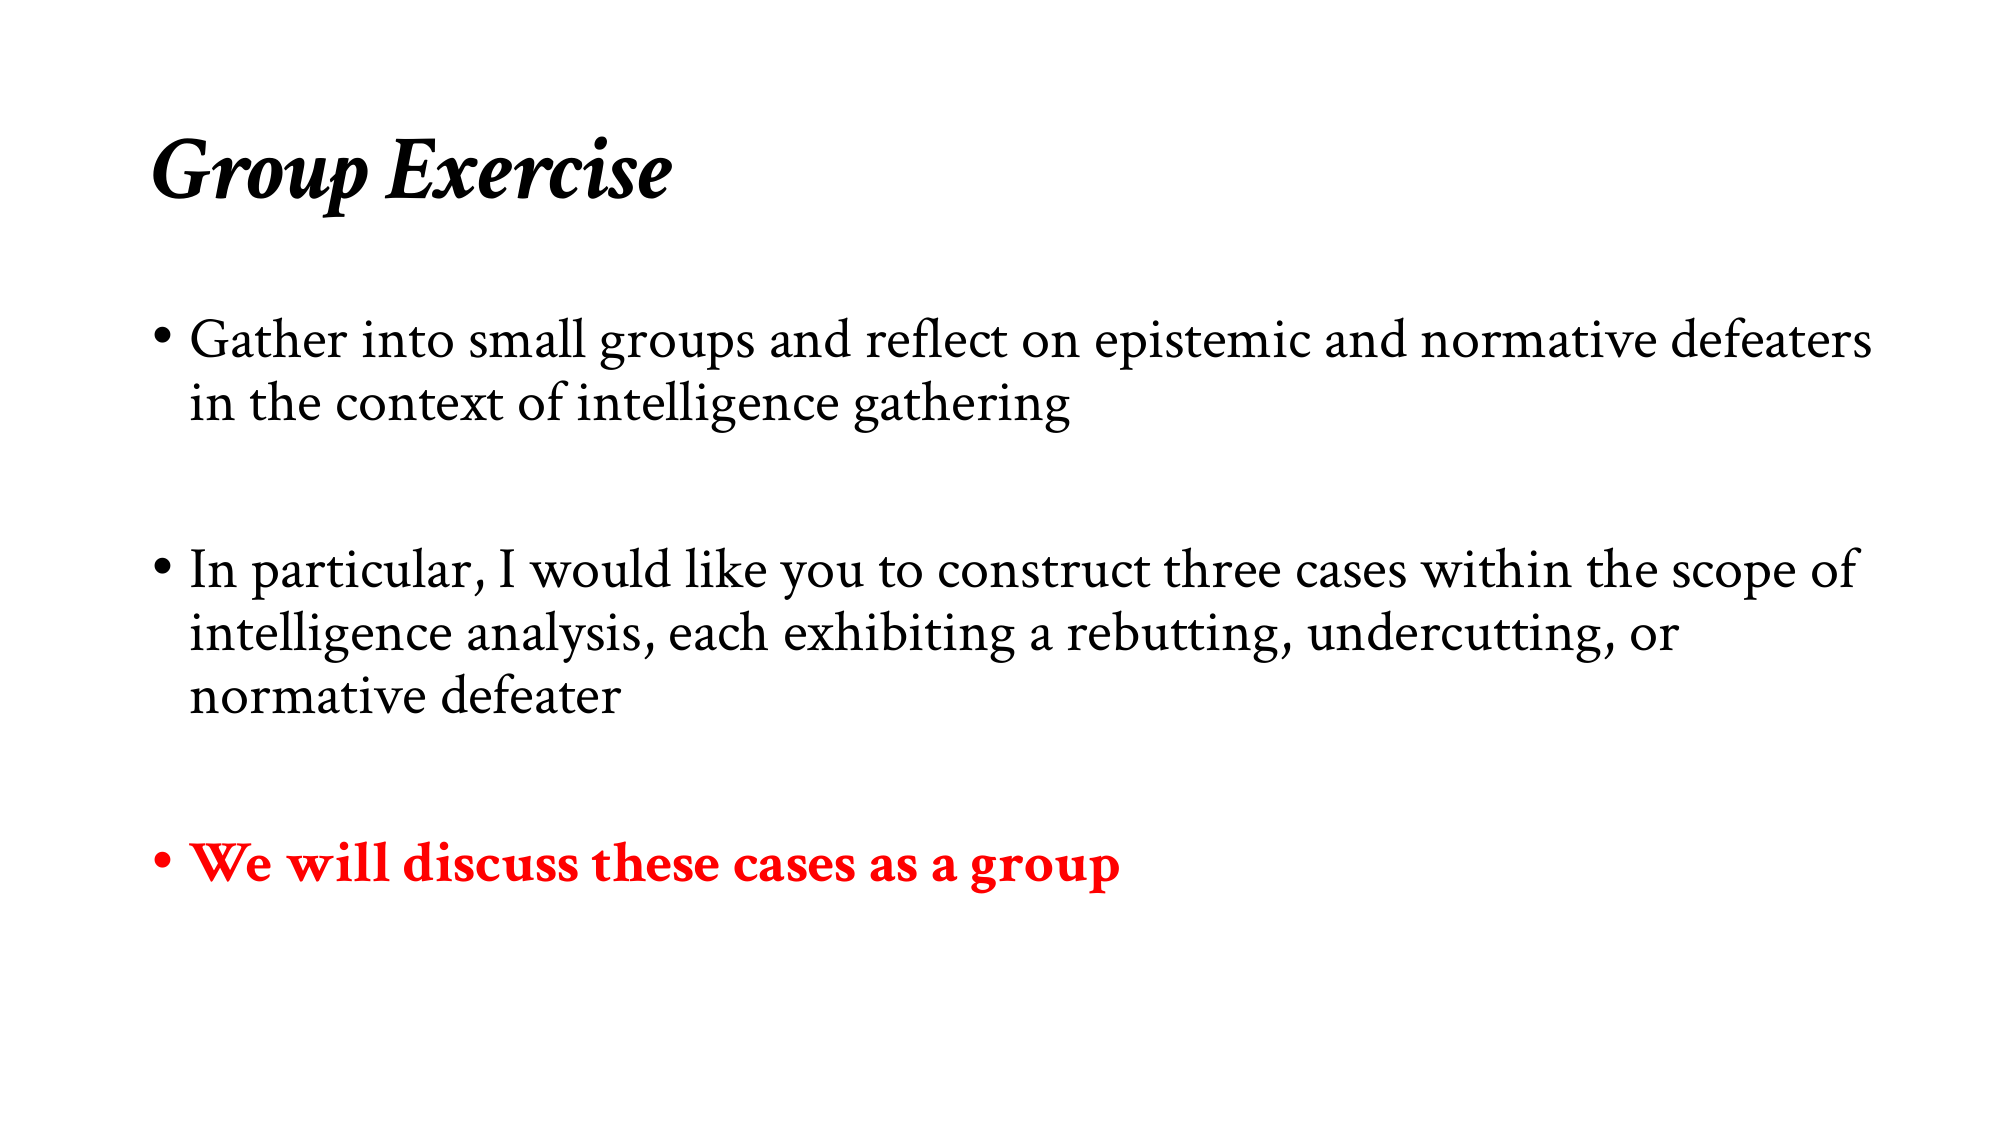

# Group Exercise
Gather into small groups and reflect on epistemic and normative defeaters in the context of intelligence gathering

In particular, I would like you to construct three cases within the scope of intelligence analysis, each exhibiting a rebutting, undercutting, or normative defeater

We will discuss these cases as a group